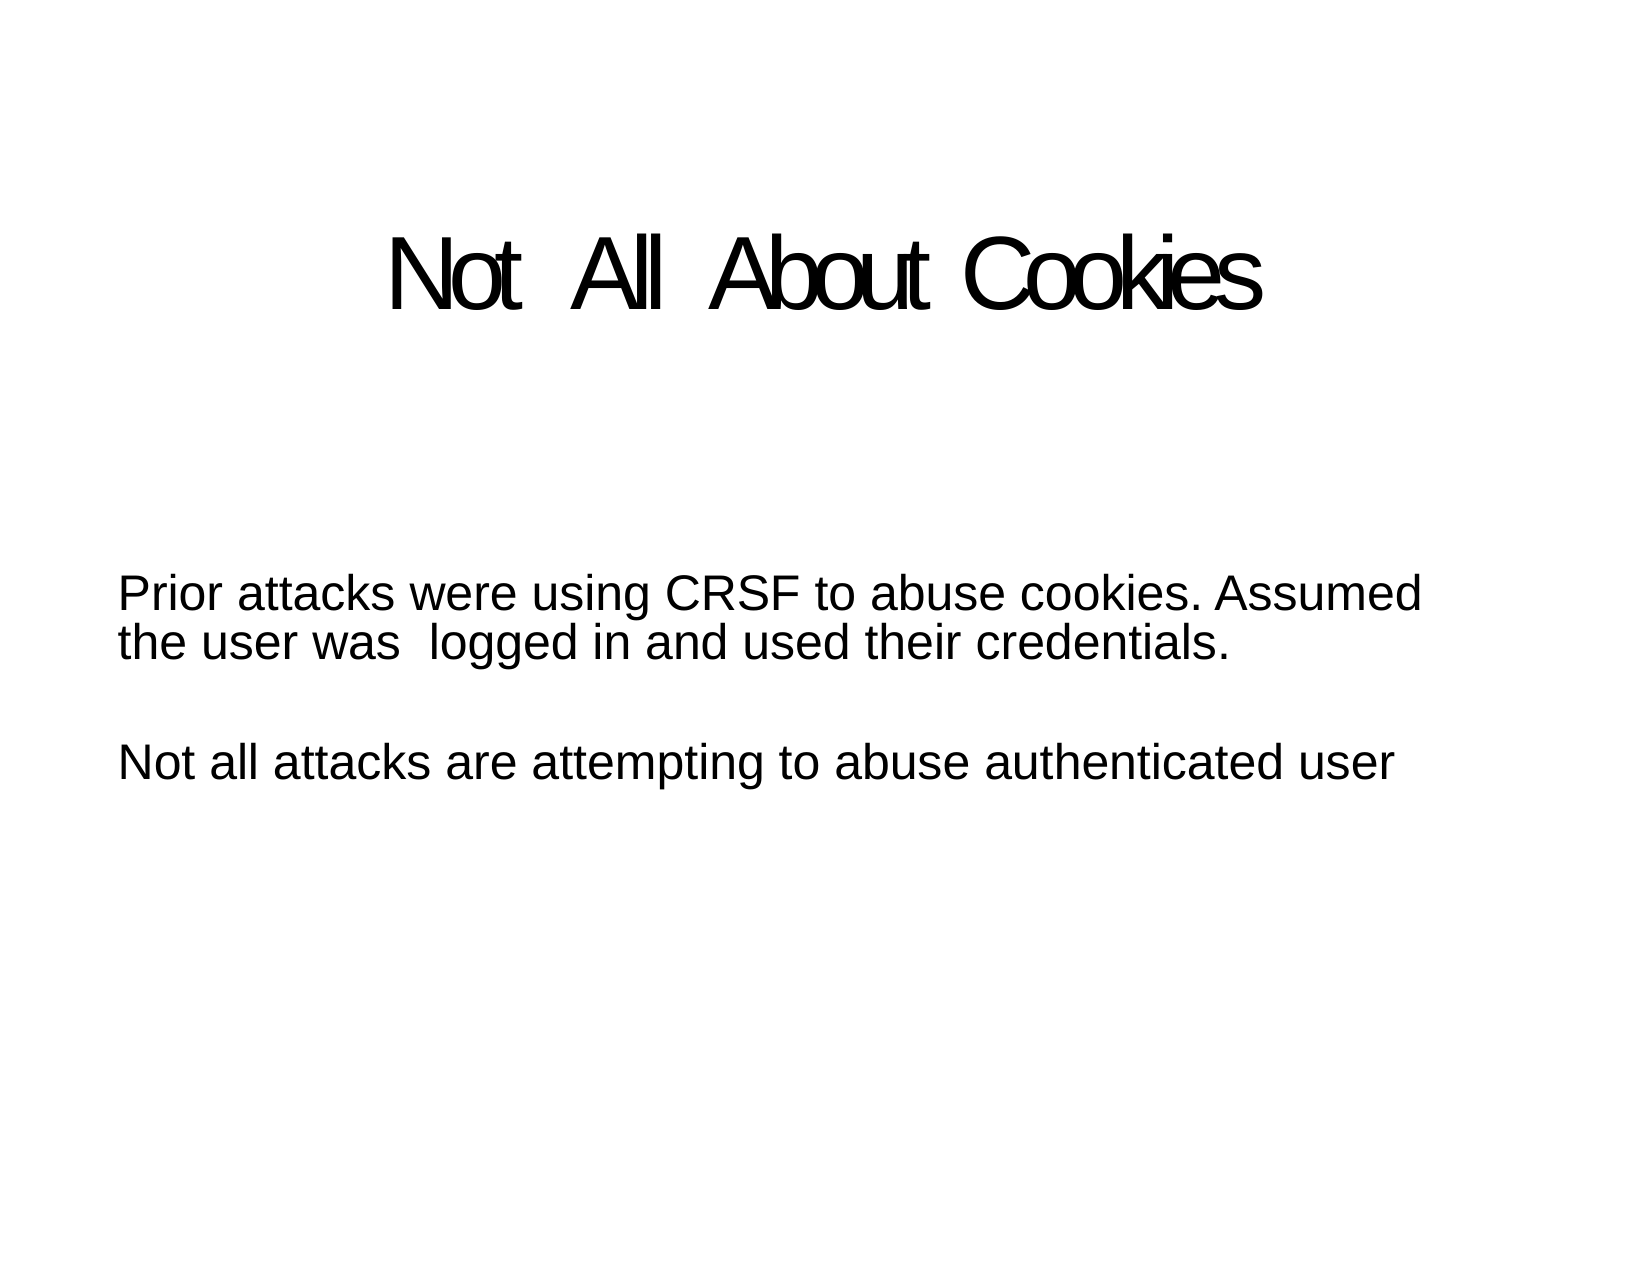

# Not  All  About Cookies
Prior attacks were using CRSF to abuse cookies. Assumed the user was  logged in and used their credentials.

Not all attacks are attempting to abuse authenticated user